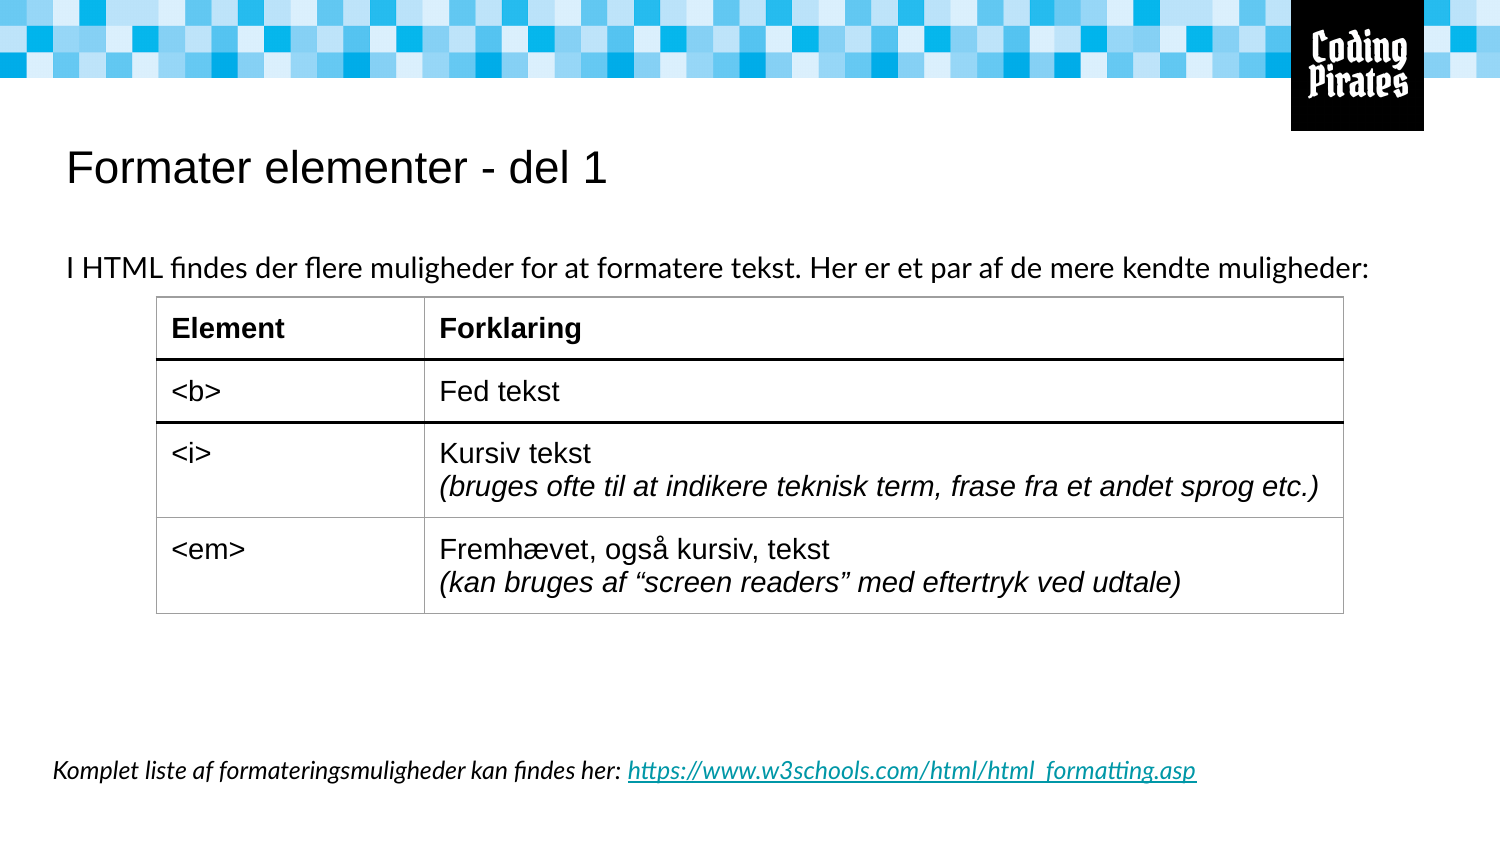

# Formater elementer - del 1
I HTML findes der flere muligheder for at formatere tekst. Her er et par af de mere kendte muligheder:

| Element | Forklaring |
| --- | --- |
| <b> | Fed tekst |
| <i> | Kursiv tekst (bruges ofte til at indikere teknisk term, frase fra et andet sprog etc.) |
| <em> | Fremhævet, også kursiv, tekst (kan bruges af “screen readers” med eftertryk ved udtale) |
Komplet liste af formateringsmuligheder kan findes her: https://www.w3schools.com/html/html_formatting.asp